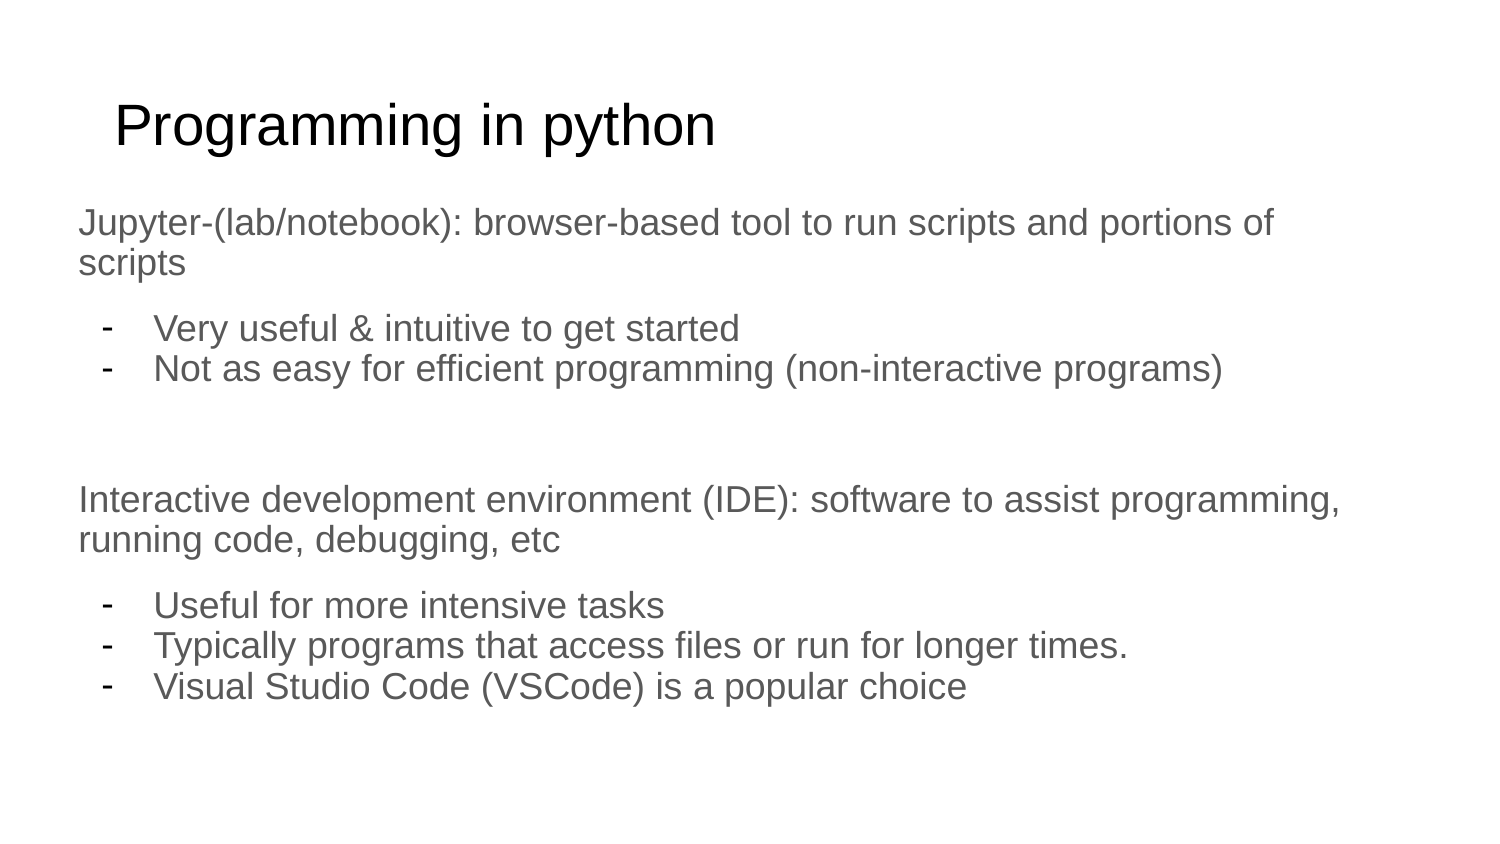

# Programming in python
Jupyter-(lab/notebook): browser-based tool to run scripts and portions of scripts
Very useful & intuitive to get started
Not as easy for efficient programming (non-interactive programs)

Interactive development environment (IDE): software to assist programming, running code, debugging, etc
Useful for more intensive tasks
Typically programs that access files or run for longer times.
Visual Studio Code (VSCode) is a popular choice